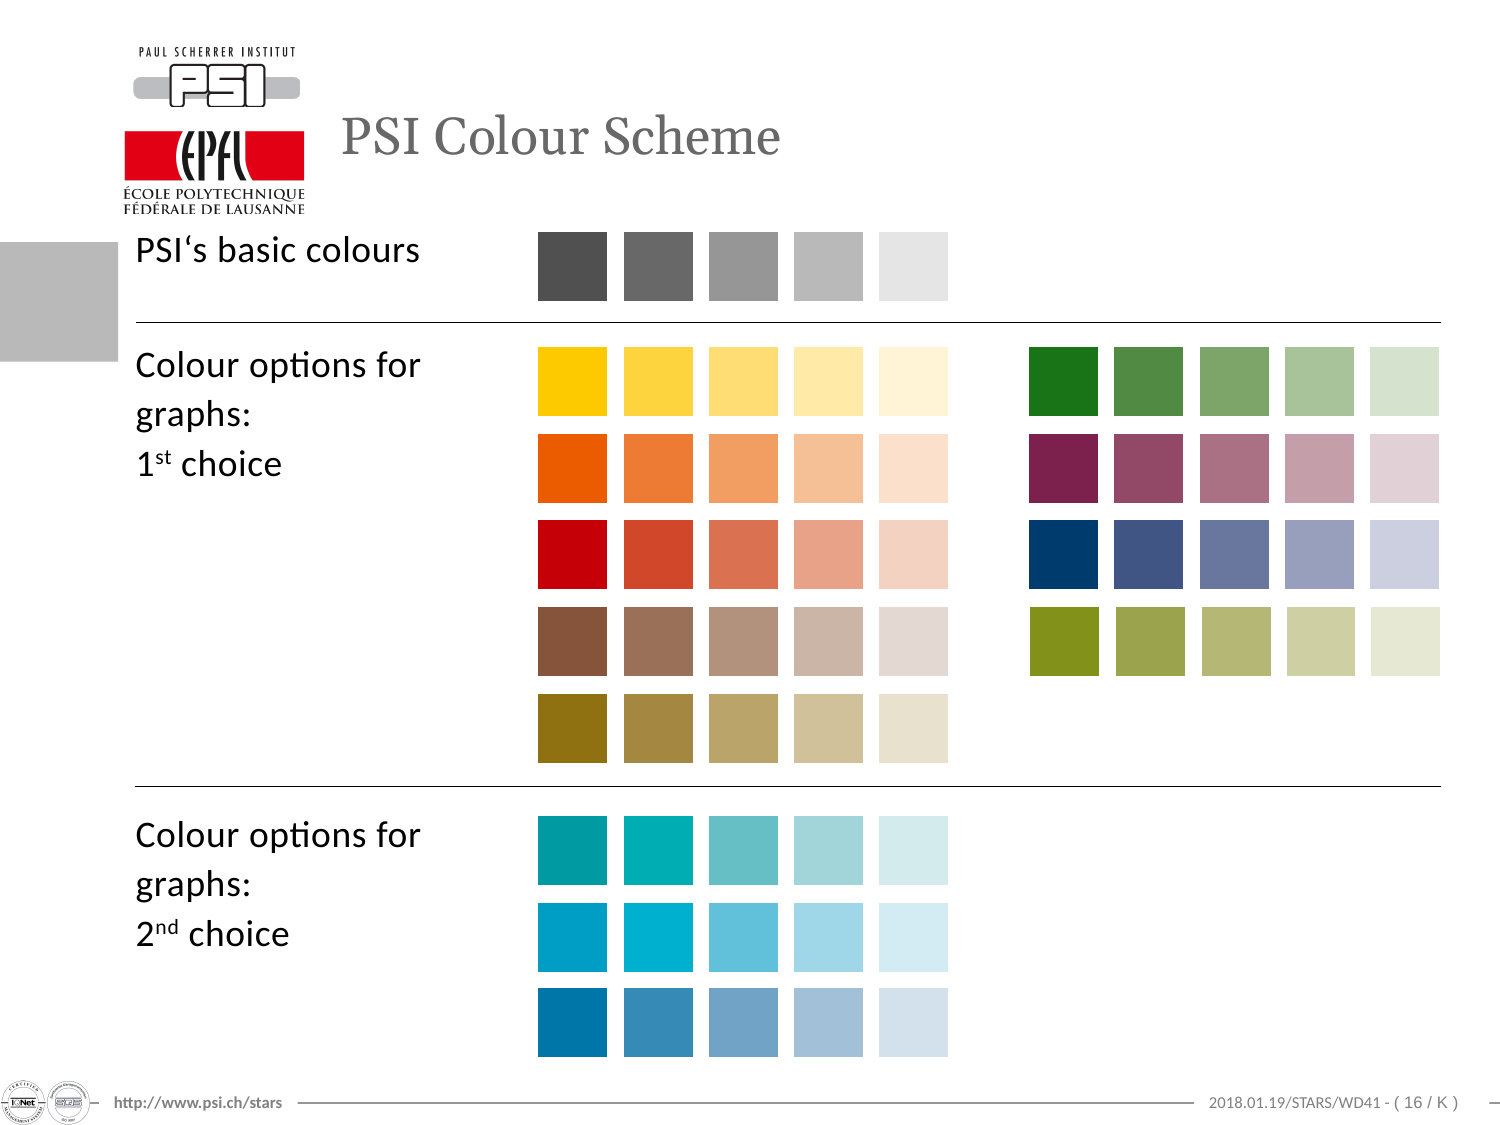

# PSI Colour Scheme
PSI‘s basic colours

Colour options for graphs:
1st choice

Colour options for graphs:
2nd choice